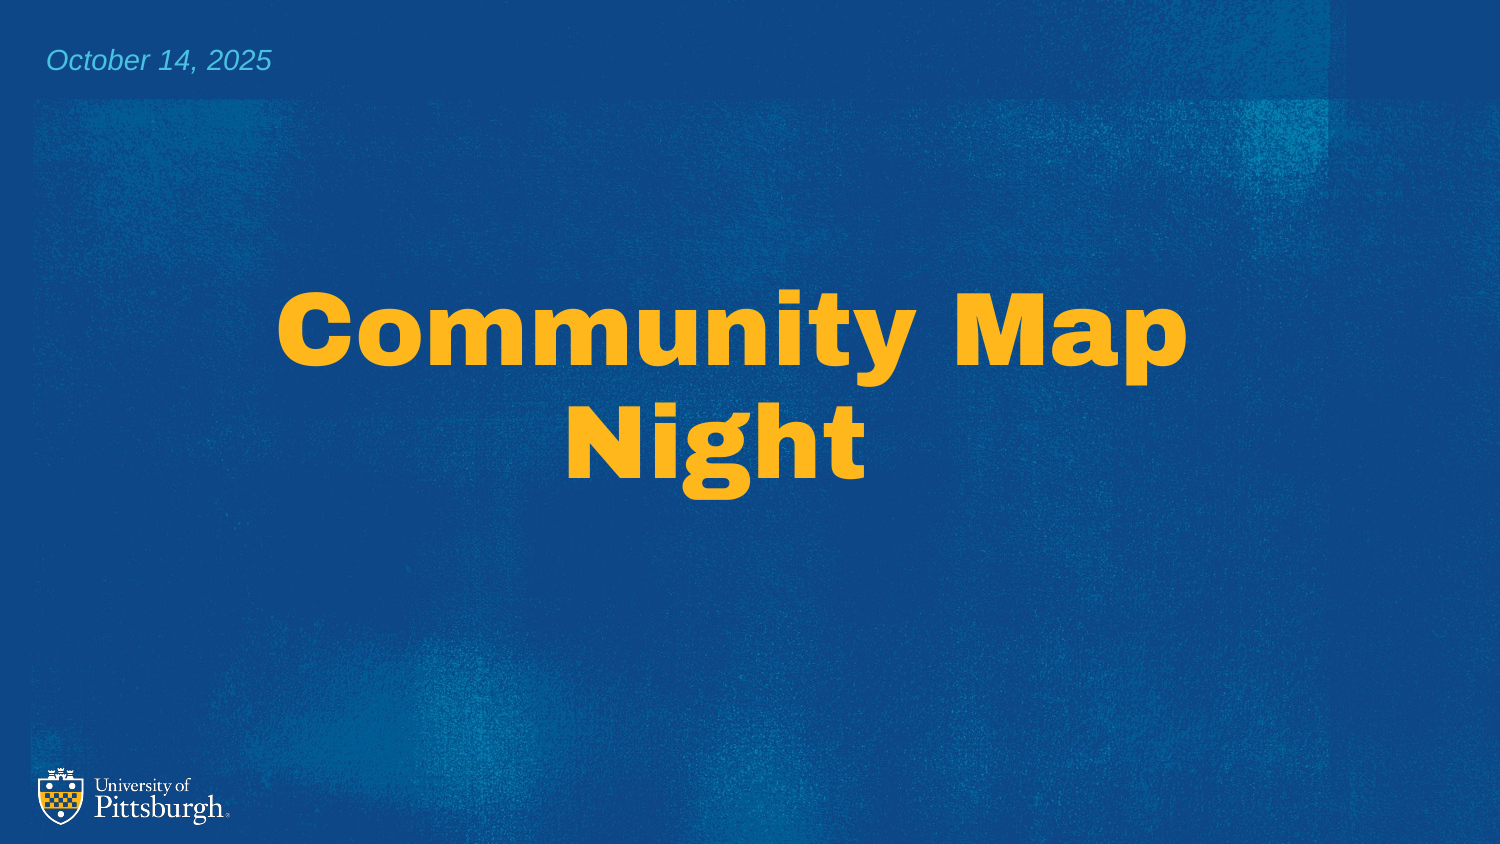

October 14, 2025
# Community Map Night